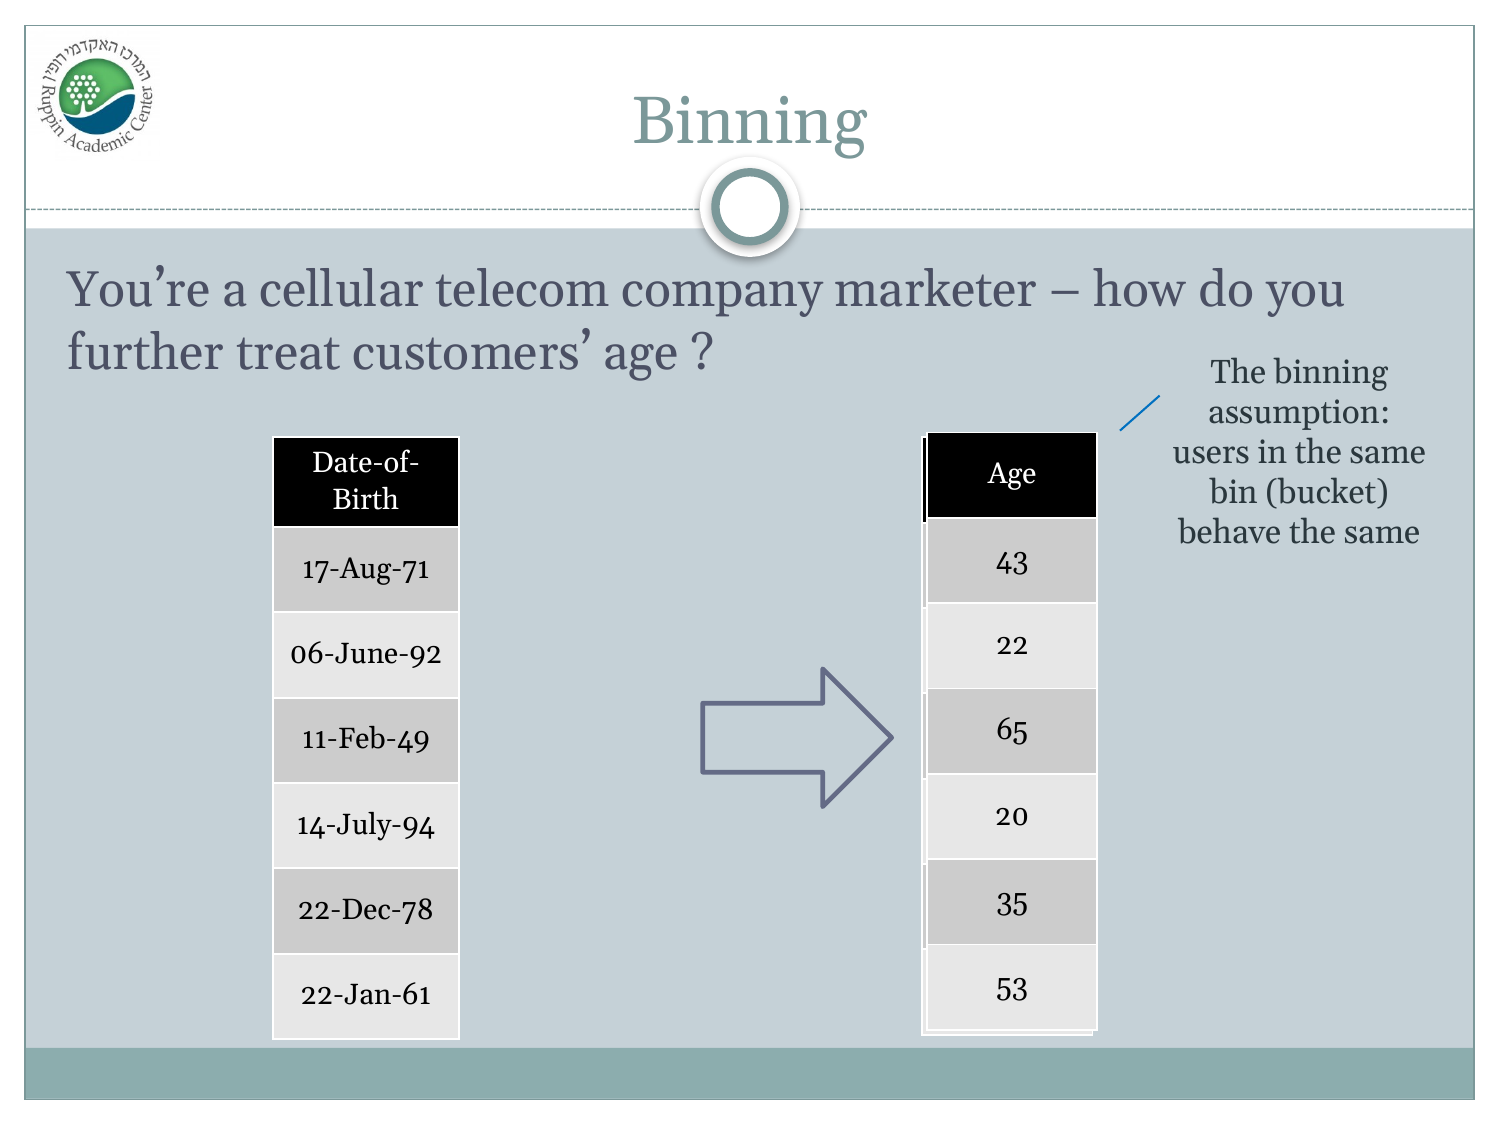

# Binning
You’re a cellular telecom company marketer – how do you further treat customers’ age ?

The binning assumption: users in the same bin (bucket) behave the same
| Age |
| --- |
| 43 |
| 22 |
| 65 |
| 20 |
| 35 |
| 53 |
| Date-of-Birth |
| --- |
| 17-Aug-71 |
| 06-June-92 |
| 11-Feb-49 |
| 14-July-94 |
| 22-Dec-78 |
| 22-Jan-61 |
| Age Group |
| --- |
| Mid |
| Young |
| Old |
| Young |
| Mid |
| Mid |